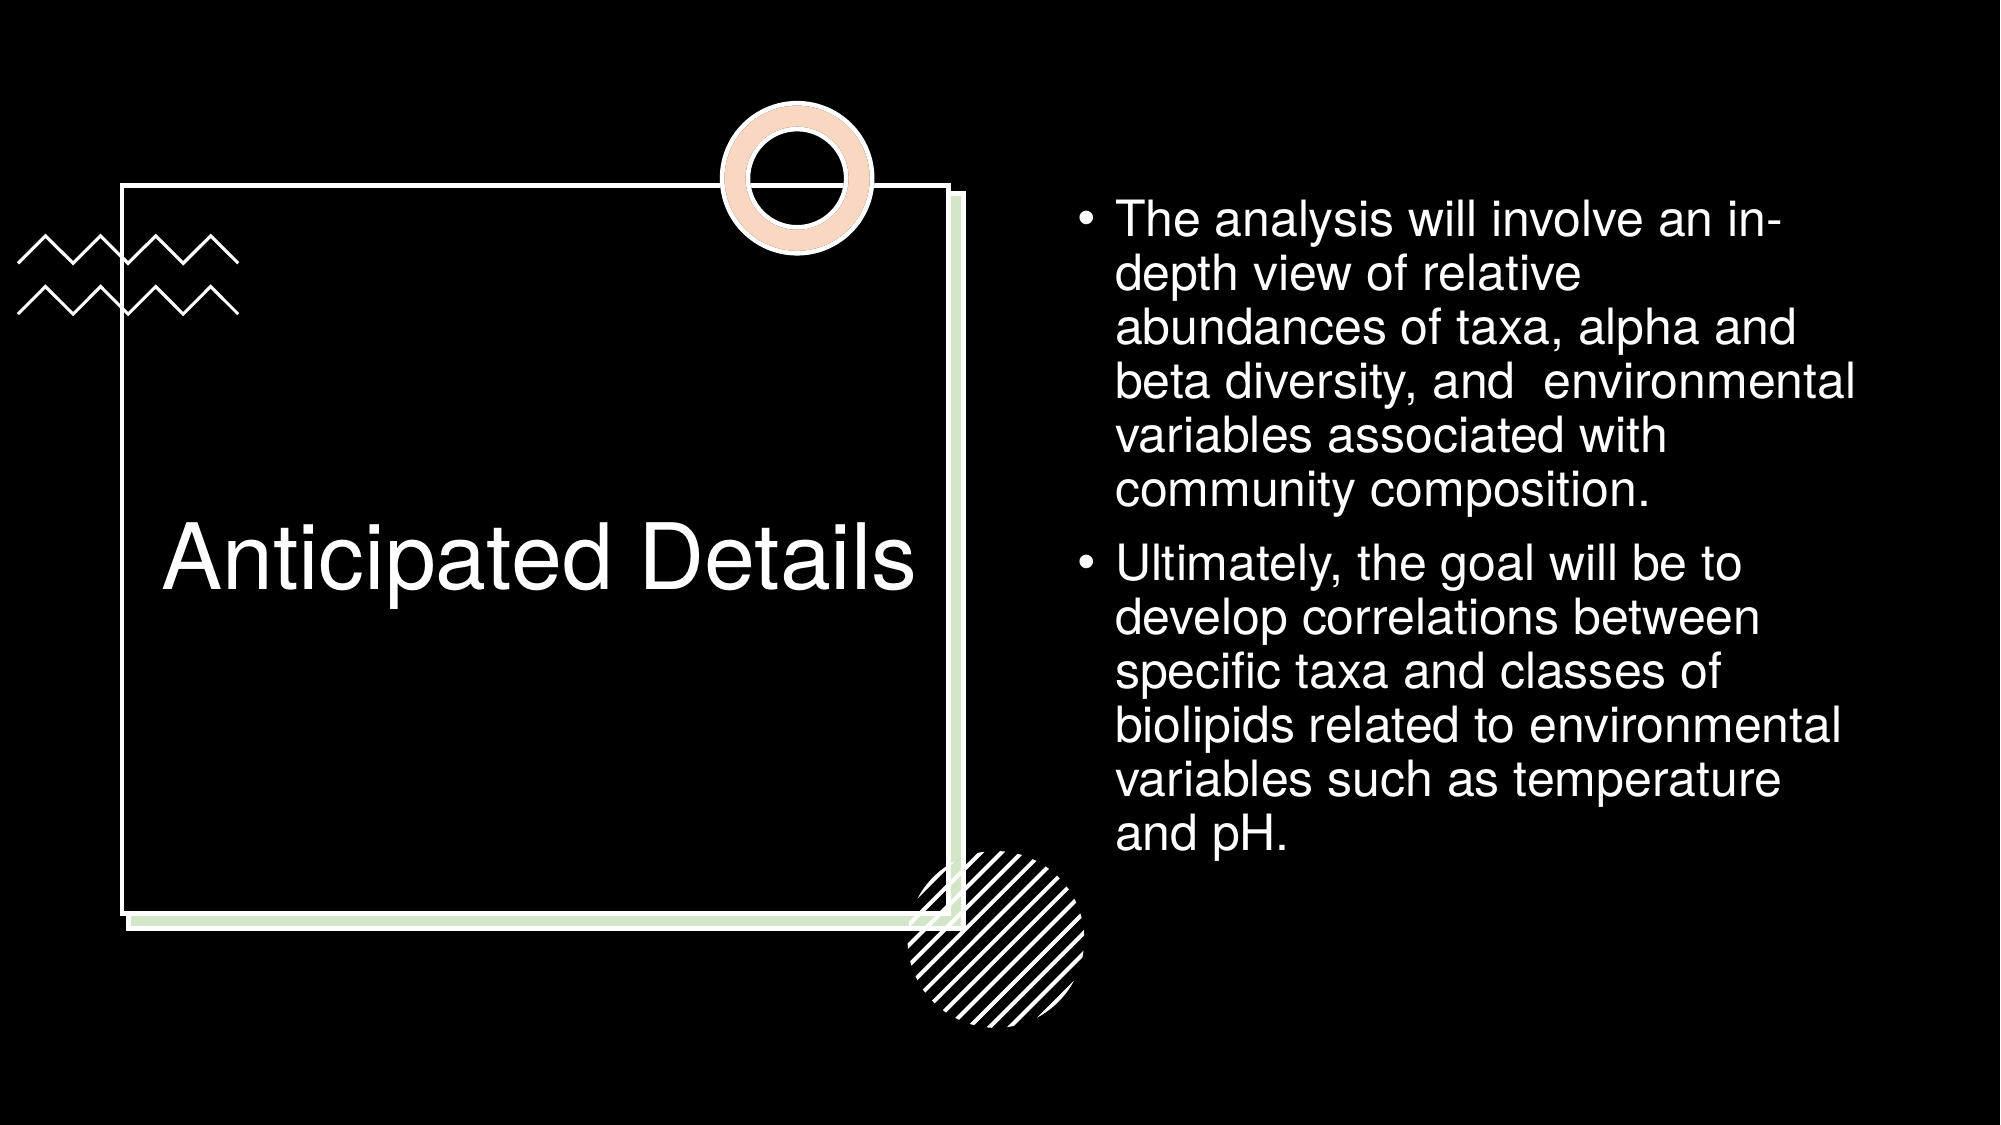

The analysis will involve an in-depth view of relative abundances of taxa, alpha and beta diversity, and  environmental variables associated with community composition.
Ultimately, the goal will be to develop correlations between specific taxa and classes of biolipids related to environmental variables such as temperature and pH.

# Anticipated Details